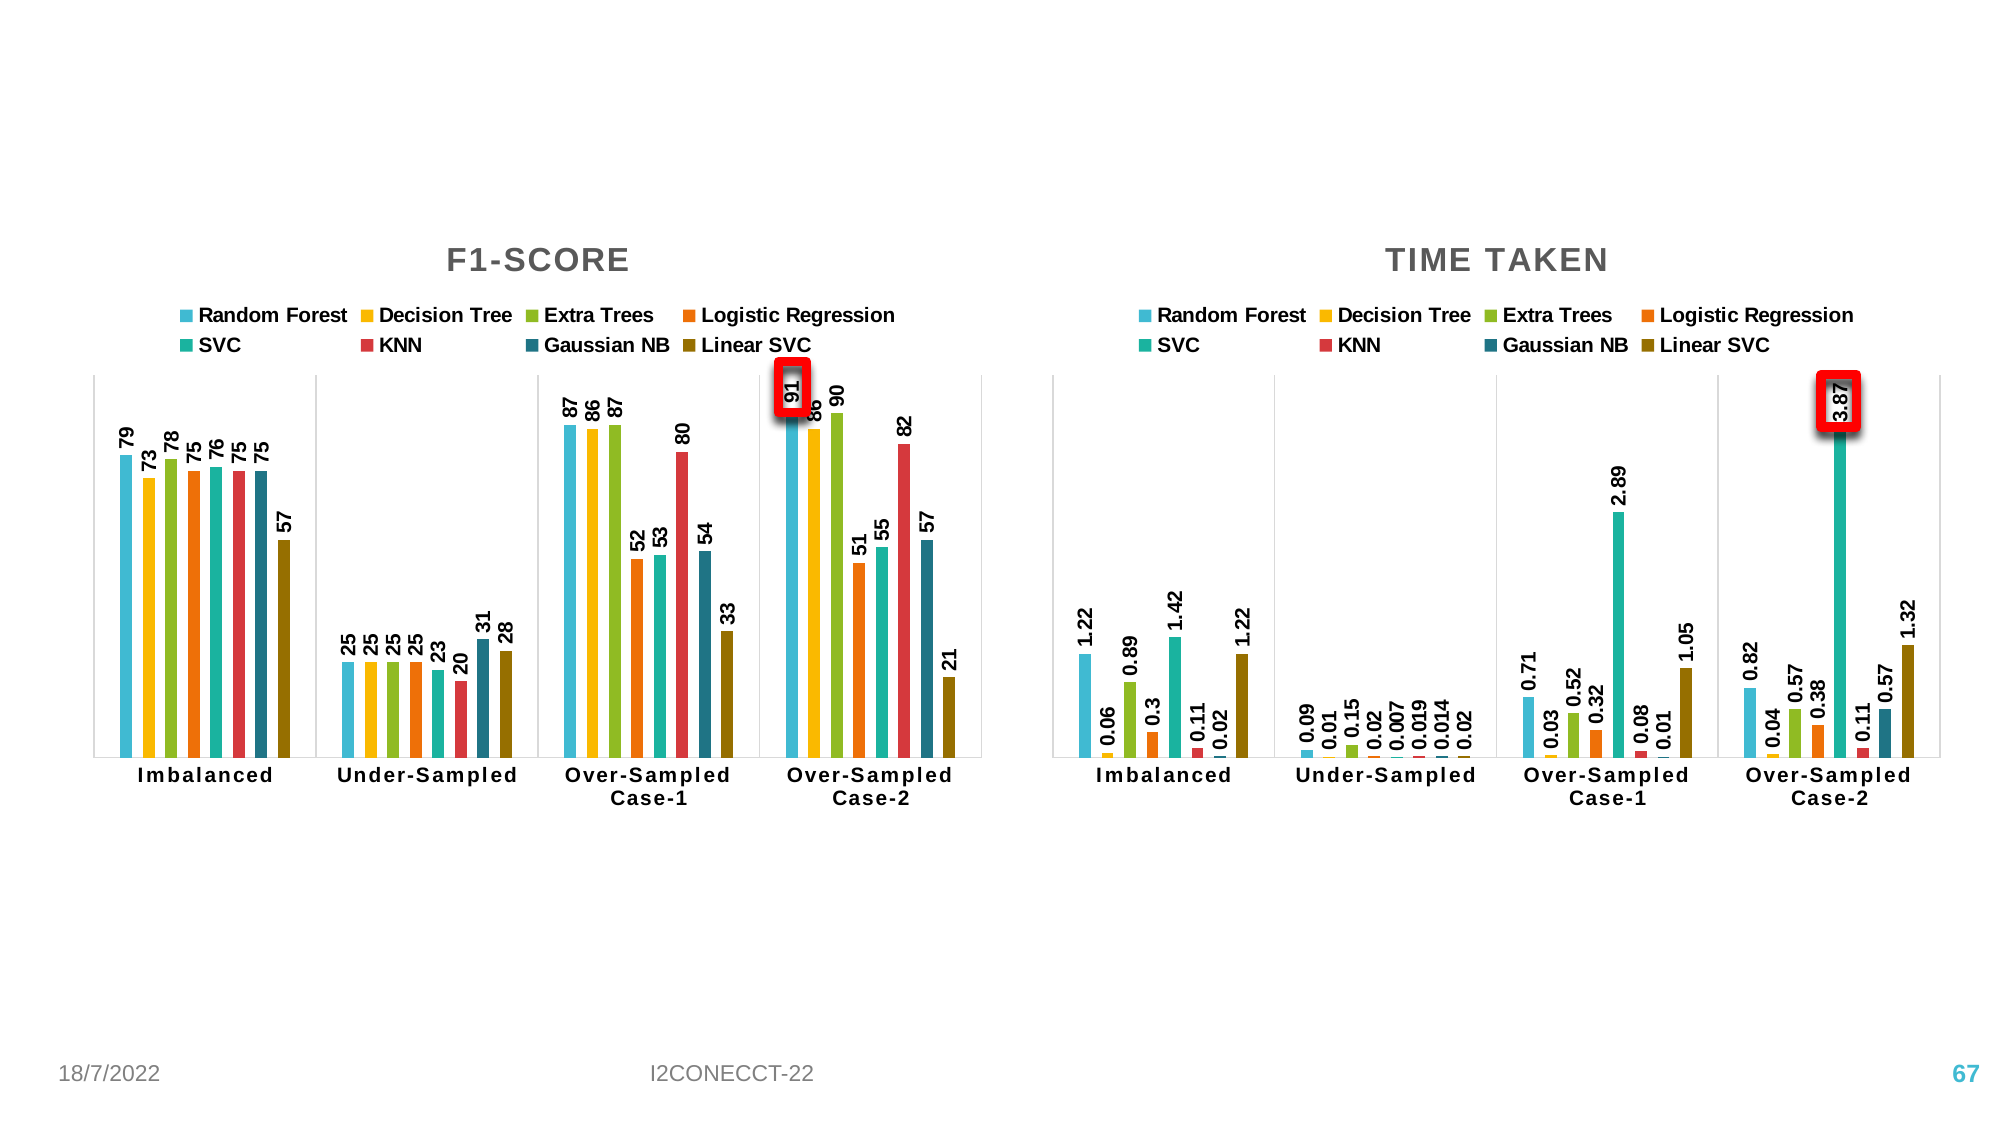

### Chart: F1-SCORE

| Category | Random Forest | Decision Tree | Extra Trees | Logistic Regression | SVC | KNN | Gaussian NB | Linear SVC |
|---|---|---|---|---|---|---|---|---|
| Imbalanced | 79.0 | 73.0 | 78.0 | 75.0 | 76.0 | 75.0 | 75.0 | 57.0 |
| Under-Sampled | 25.0 | 25.0 | 25.0 | 25.0 | 23.0 | 20.0 | 31.0 | 28.0 |
| Over-Sampled Case-1 | 87.0 | 86.0 | 87.0 | 52.0 | 53.0 | 80.0 | 54.0 | 33.0 |
| Over-Sampled Case-2 | 91.0 | 86.0 | 90.0 | 51.0 | 55.0 | 82.0 | 57.0 | 21.0 |

### Chart: TIME TAKEN

| Category | Random Forest | Decision Tree | Extra Trees | Logistic Regression | SVC | KNN | Gaussian NB | Linear SVC |
|---|---|---|---|---|---|---|---|---|
| Imbalanced | 1.22 | 0.06 | 0.89 | 0.3 | 1.42 | 0.11 | 0.02 | 1.22 |
| Under-Sampled | 0.09 | 0.01 | 0.15 | 0.02 | 0.007 | 0.019 | 0.014 | 0.02 |
| Over-Sampled Case-1 | 0.71 | 0.03 | 0.52 | 0.32 | 2.89 | 0.08 | 0.01 | 1.05 |
| Over-Sampled Case-2 | 0.82 | 0.04 | 0.57 | 0.38 | 3.87 | 0.11 | 0.57 | 1.32 |

18/7/2022
I2CONECCT-22
67